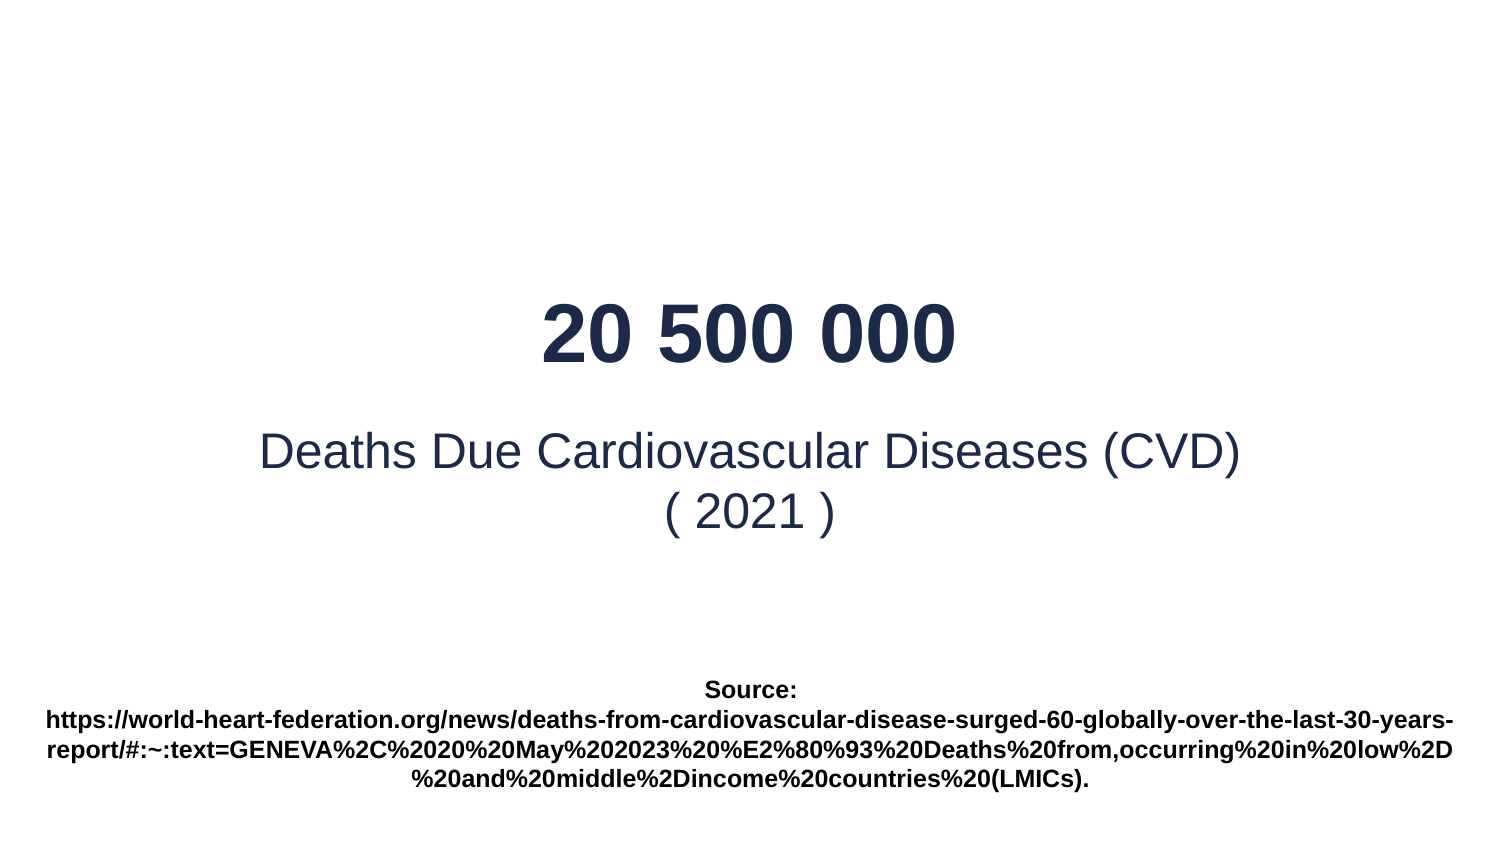

20 500 000
Deaths Due Cardiovascular Diseases (CVD)
( 2021 )
Source:
https://world-heart-federation.org/news/deaths-from-cardiovascular-disease-surged-60-globally-over-the-last-30-years-report/#:~:text=GENEVA%2C%2020%20May%202023%20%E2%80%93%20Deaths%20from,occurring%20in%20low%2D%20and%20middle%2Dincome%20countries%20(LMICs).